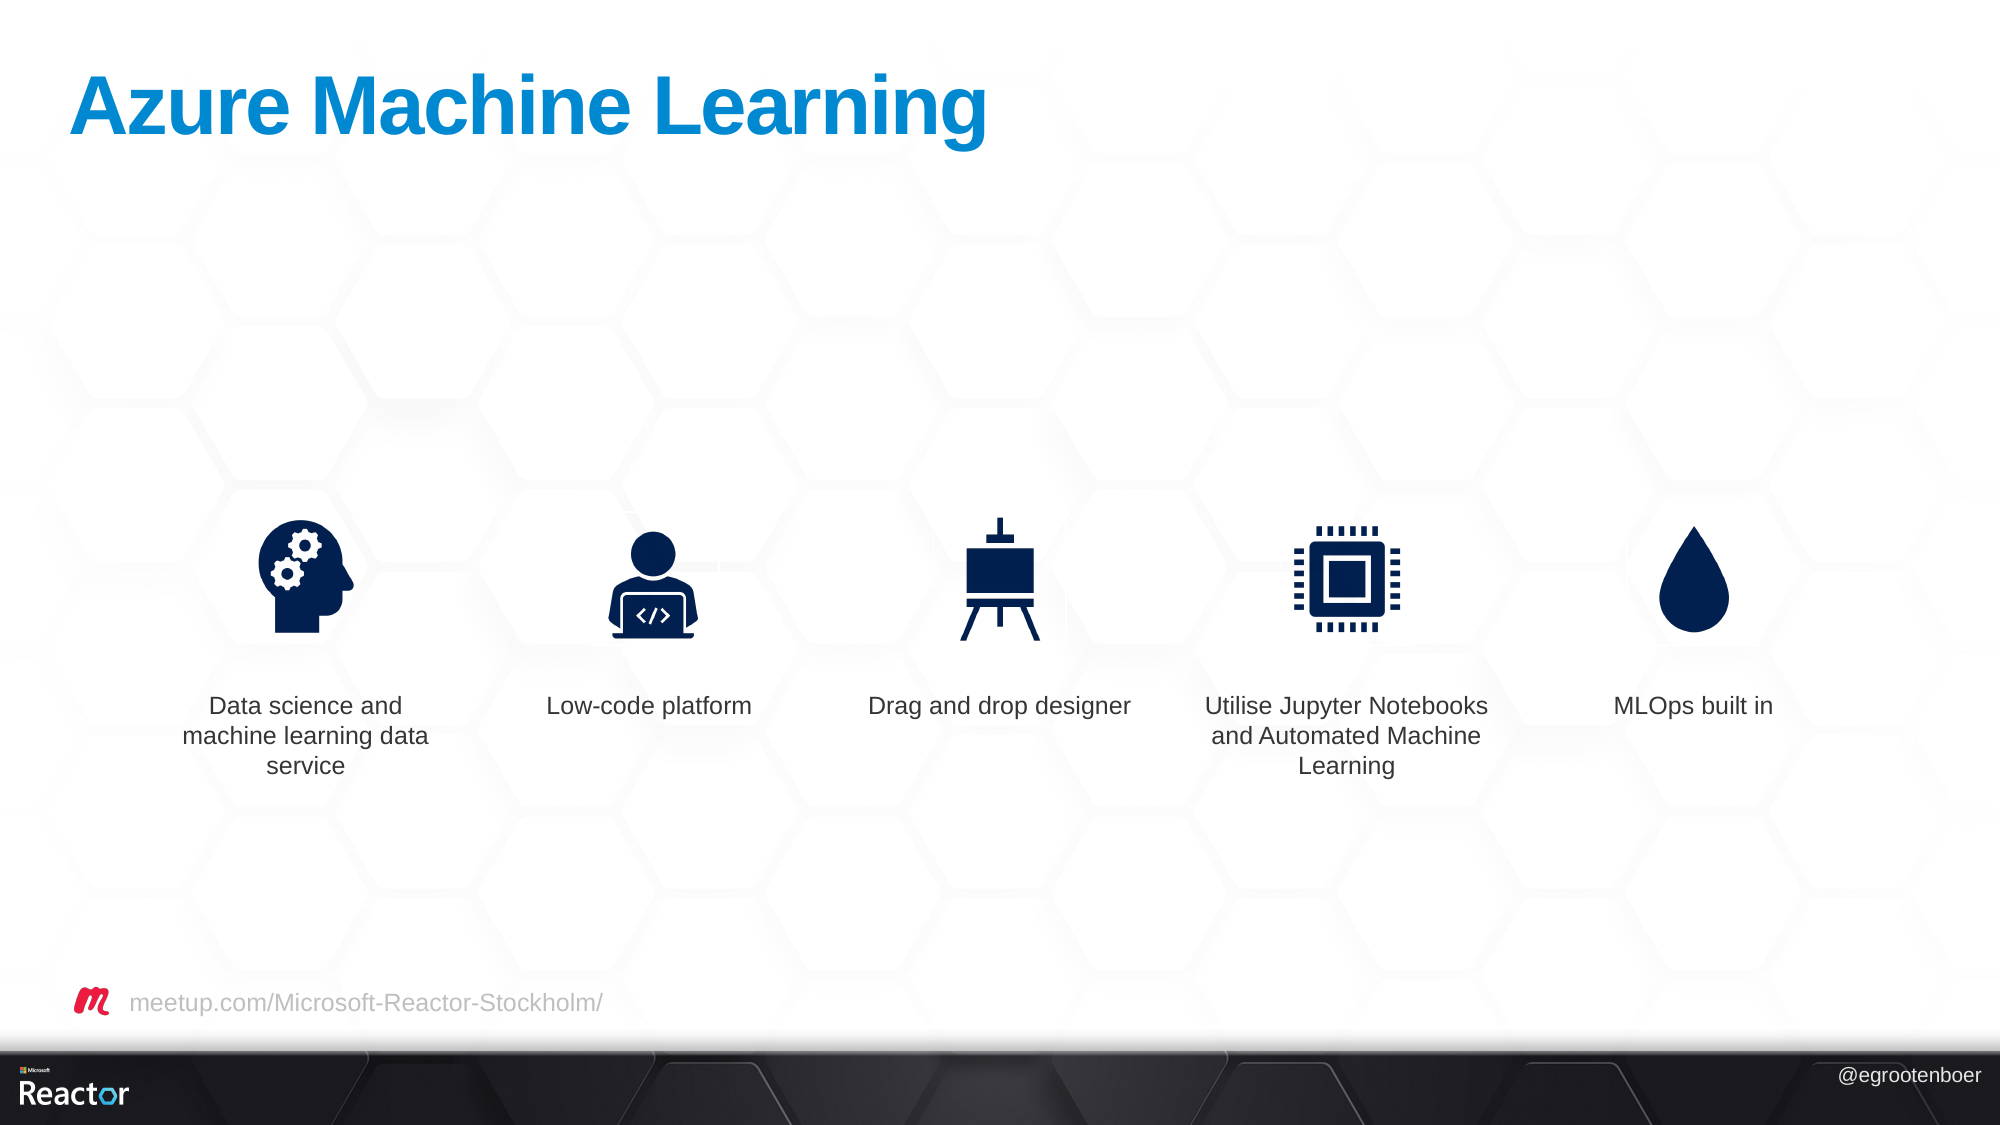

# Azure Machine Learning
Data science and machine learning data service
Low-code platform
Drag and drop designer
Utilise Jupyter Notebooks and Automated Machine Learning
MLOps built in